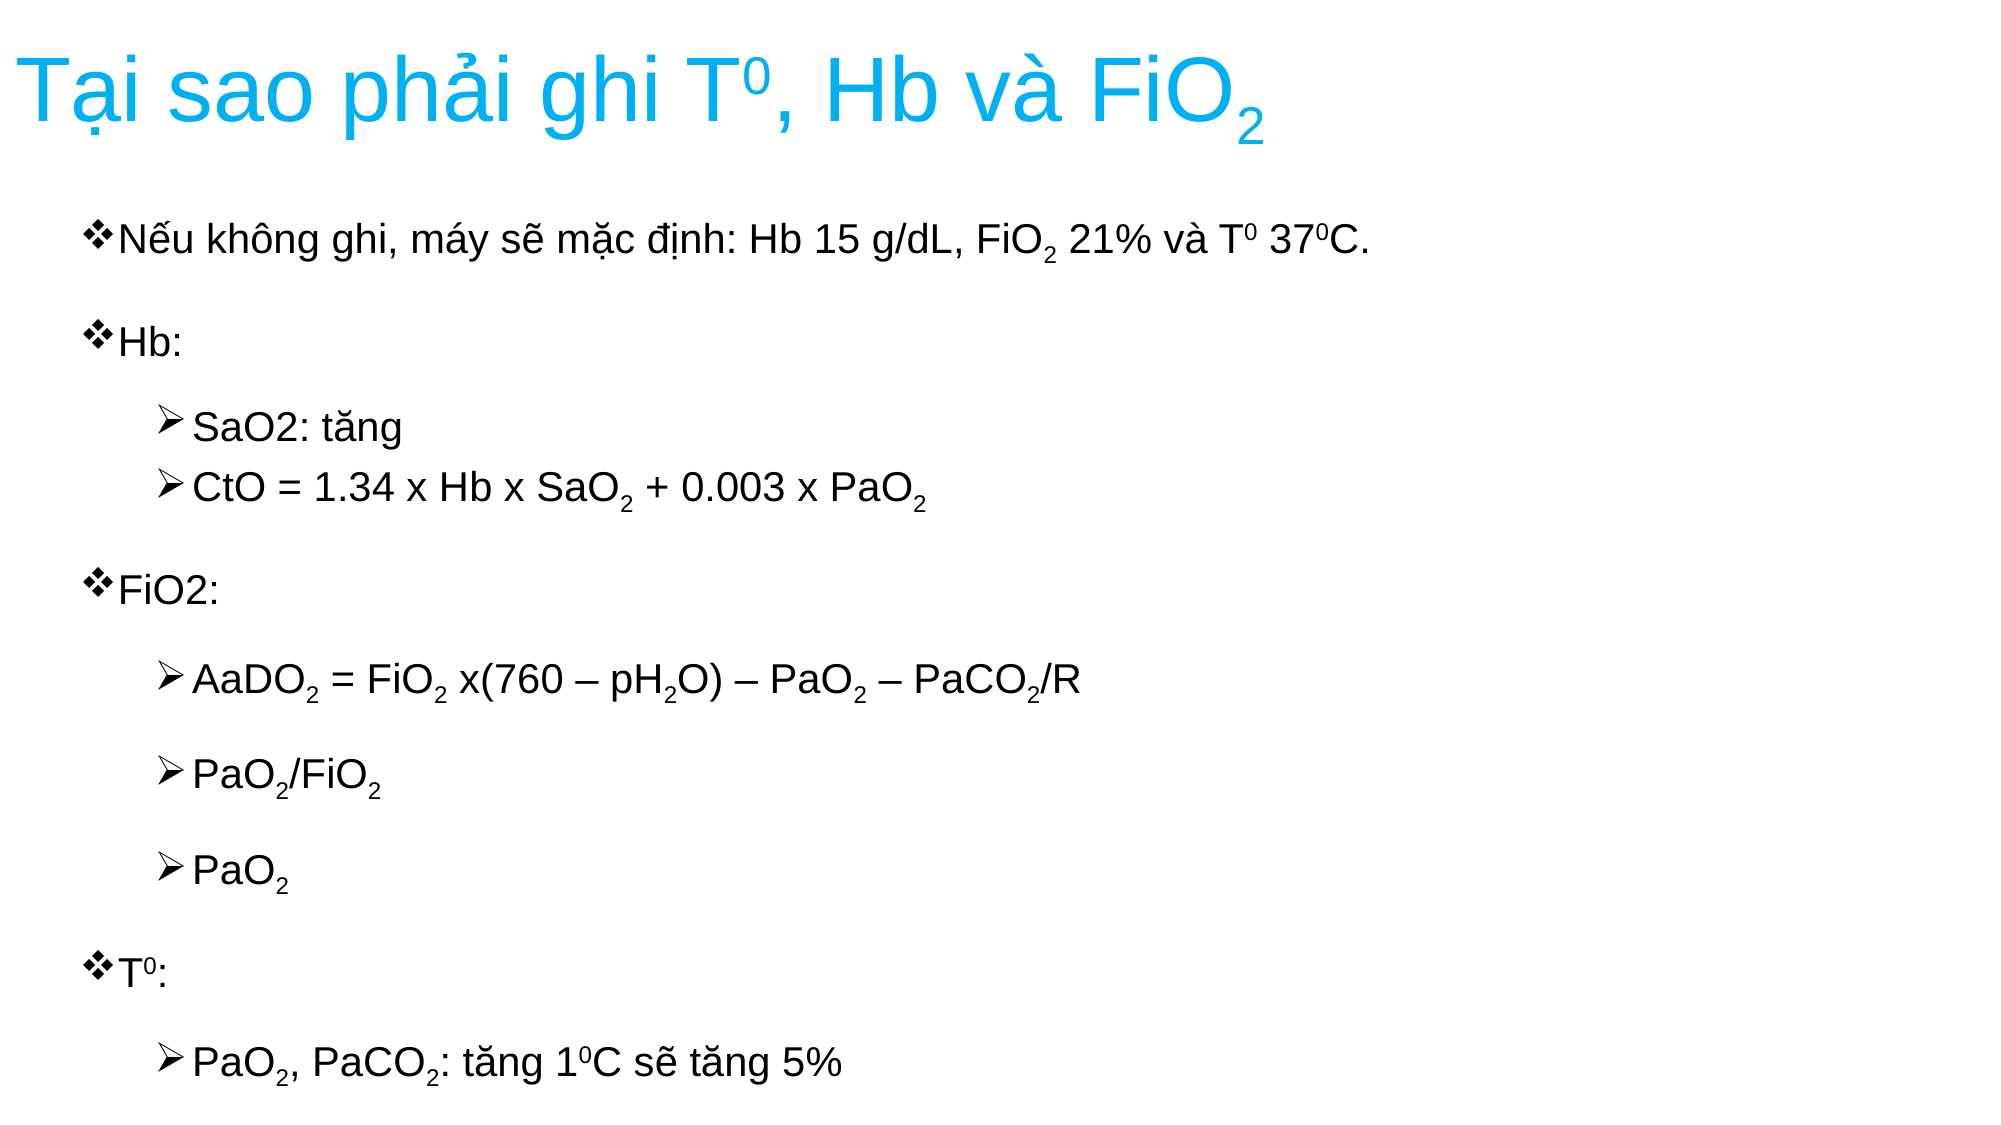

# Tại sao phải ghi T0, Hb và FiO2
Nếu không ghi, máy sẽ mặc định: Hb 15 g/dL, FiO2 21% và T0 370C.
Hb:
SaO2: tăng
CtO = 1.34 x Hb x SaO2 + 0.003 x PaO2
FiO2:
AaDO2 = FiO2 x(760 – pH2O) – PaO2 – PaCO2/R
PaO2/FiO2
PaO2
T0:
PaO2, PaCO2: tăng 10C sẽ tăng 5%
SaO2: tăng T0 đường cong lệch phải, giảm gắn kết